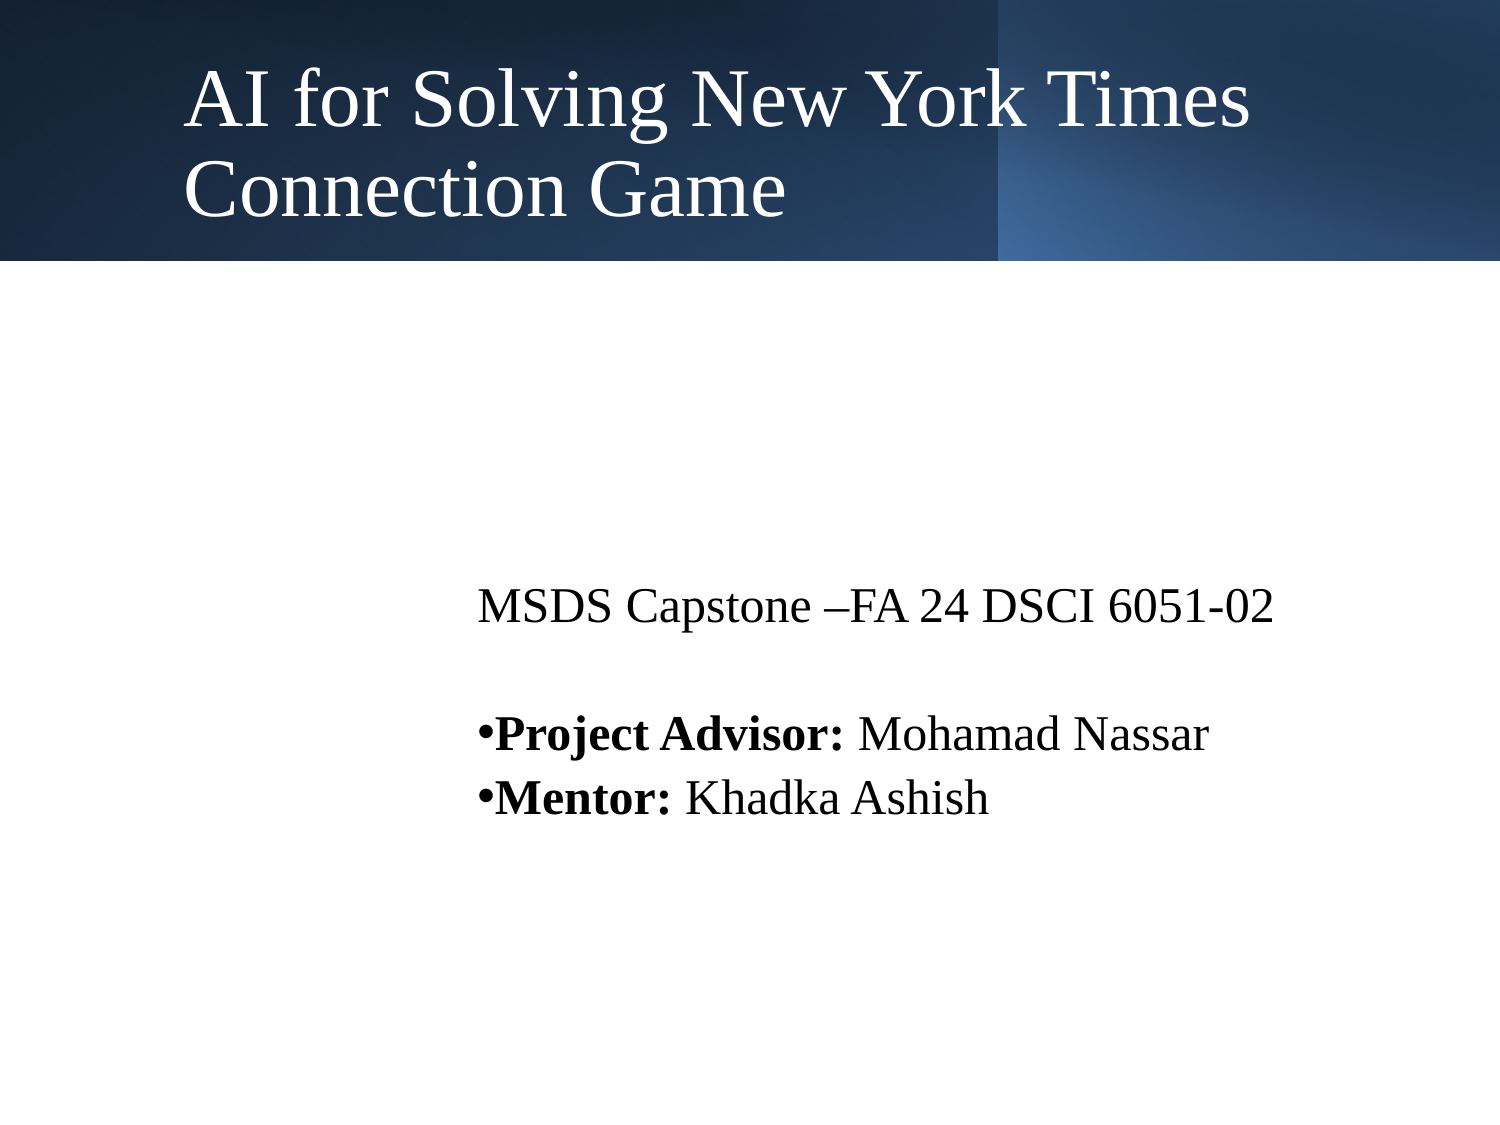

# AI for Solving New York Times Connection Game
MSDS Capstone –FA 24 DSCI 6051-02

Project Advisor: Mohamad Nassar
Mentor: Khadka Ashish